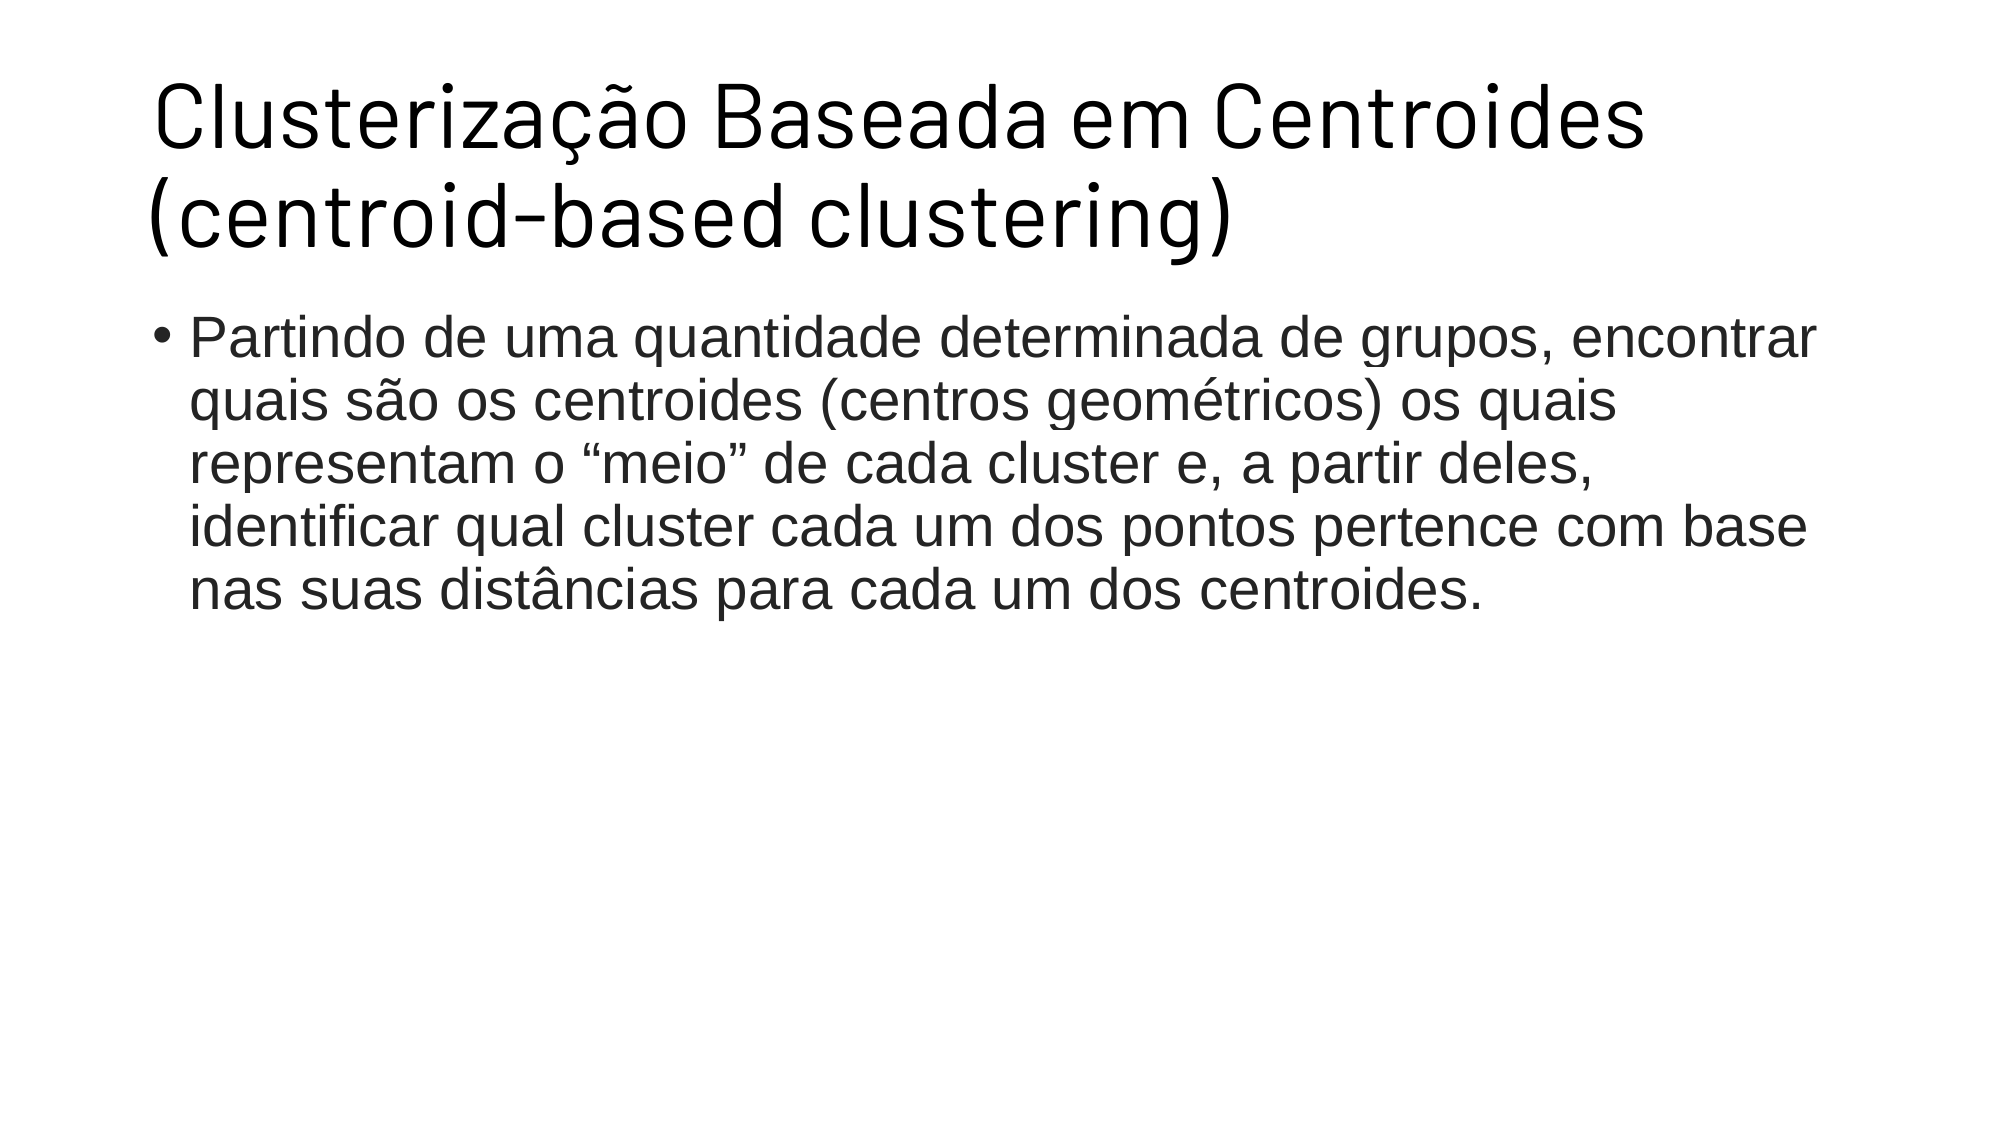

# Clusterização Baseada em Centroides (centroid-based clustering)
Partindo de uma quantidade determinada de grupos, encontrar quais são os centroides (centros geométricos) os quais representam o “meio” de cada cluster e, a partir deles, identificar qual cluster cada um dos pontos pertence com base nas suas distâncias para cada um dos centroides.